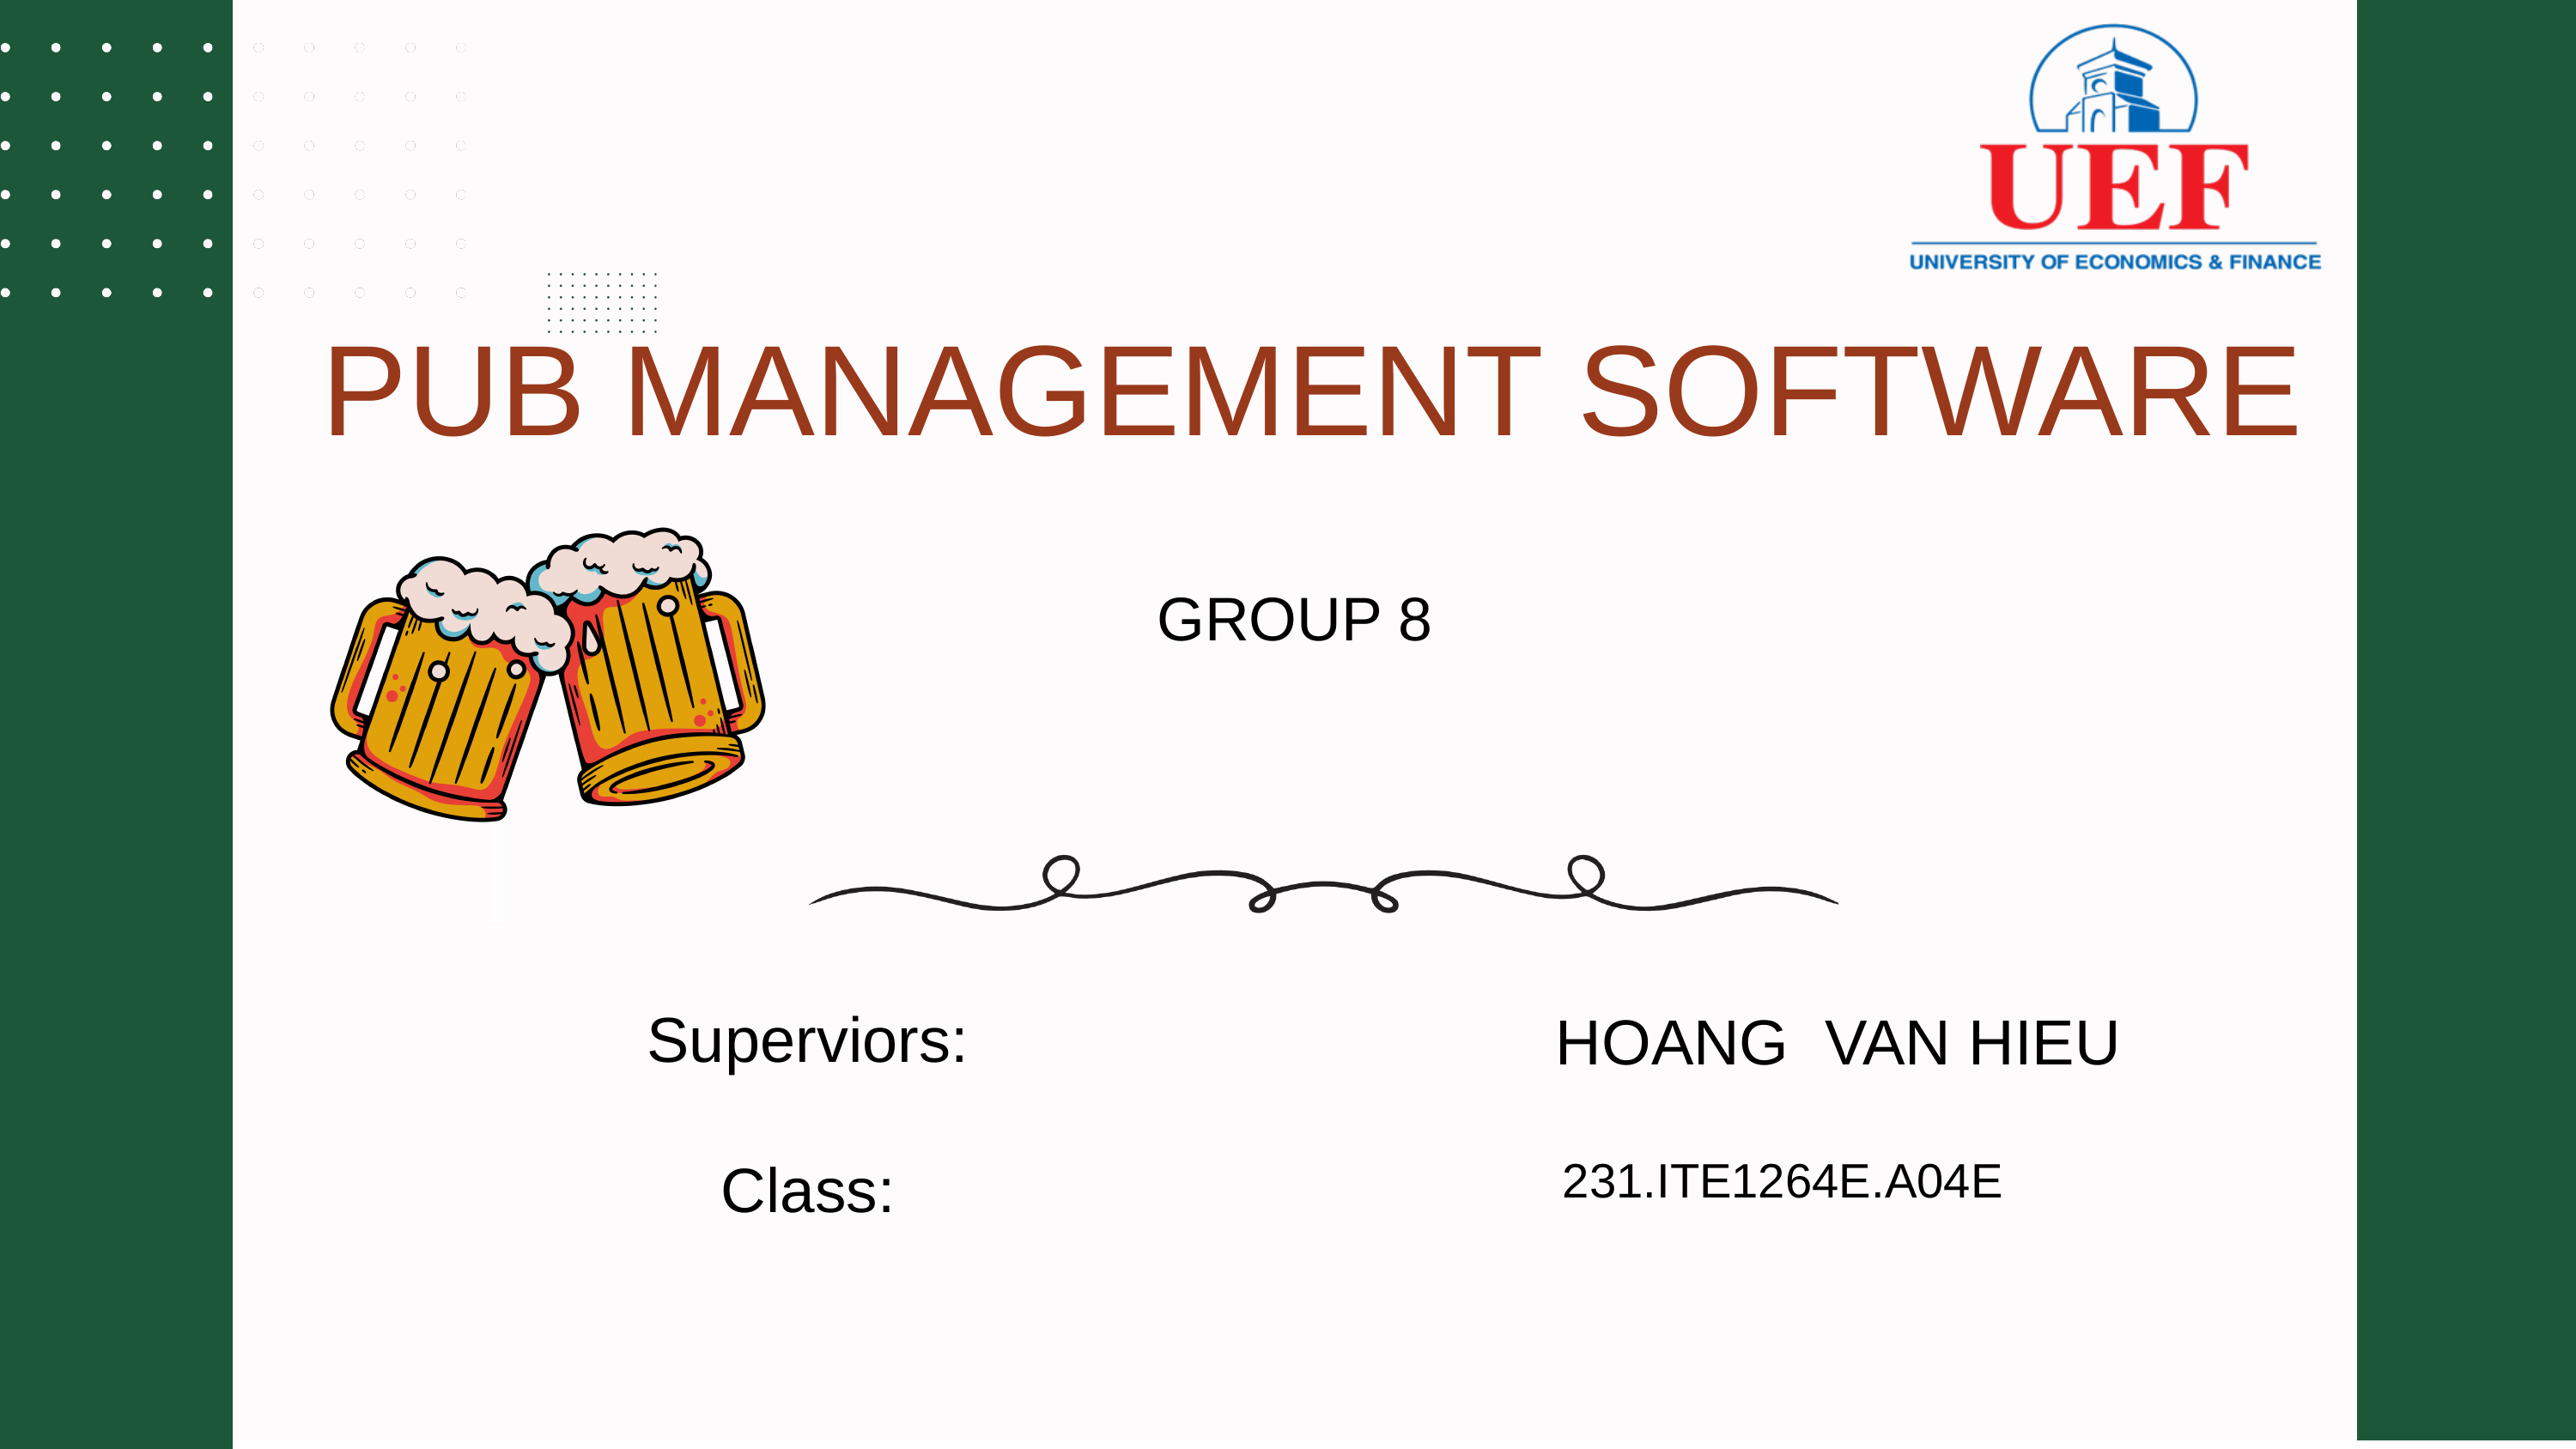

PUB MANAGEMENT SOFTWARE

GROUP 8

Superviors:
HOANG  VAN HIEU
Class:
231.ITE1264E.A04E